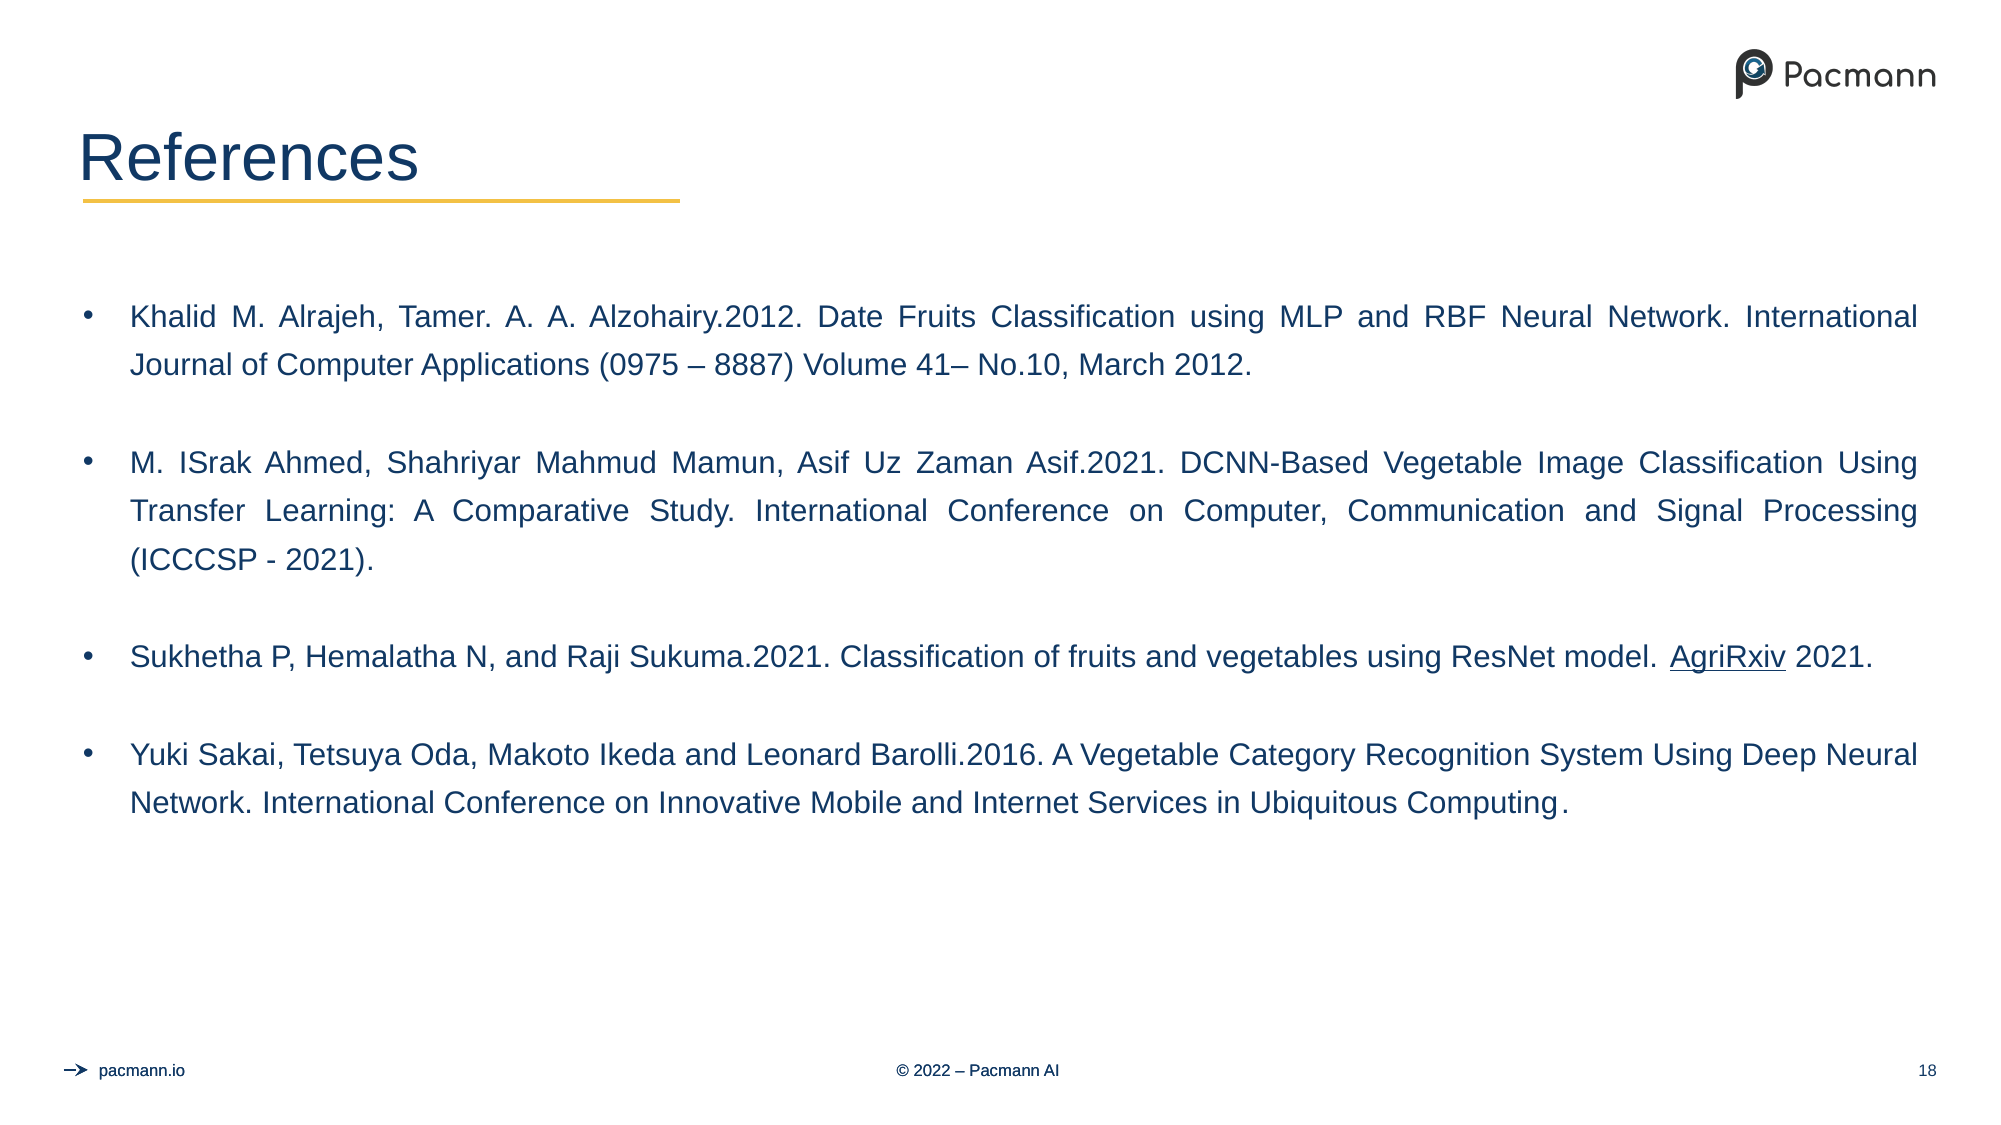

# References
Khalid M. Alrajeh, Tamer. A. A. Alzohairy.2012. Date Fruits Classification using MLP and RBF Neural Network. International Journal of Computer Applications (0975 – 8887) Volume 41– No.10, March 2012.

M. ISrak Ahmed, Shahriyar Mahmud Mamun, Asif Uz Zaman Asif.2021. DCNN-Based Vegetable Image Classification Using Transfer Learning: A Comparative Study. International Conference on Computer, Communication and Signal Processing (ICCCSP - 2021).

Sukhetha P, Hemalatha N, and Raji Sukuma.2021. Classification of fruits and vegetables using ResNet model. AgriRxiv 2021.

Yuki Sakai, Tetsuya Oda, Makoto Ikeda and Leonard Barolli.2016. A Vegetable Category Recognition System Using Deep Neural Network. International Conference on Innovative Mobile and Internet Services in Ubiquitous Computing.